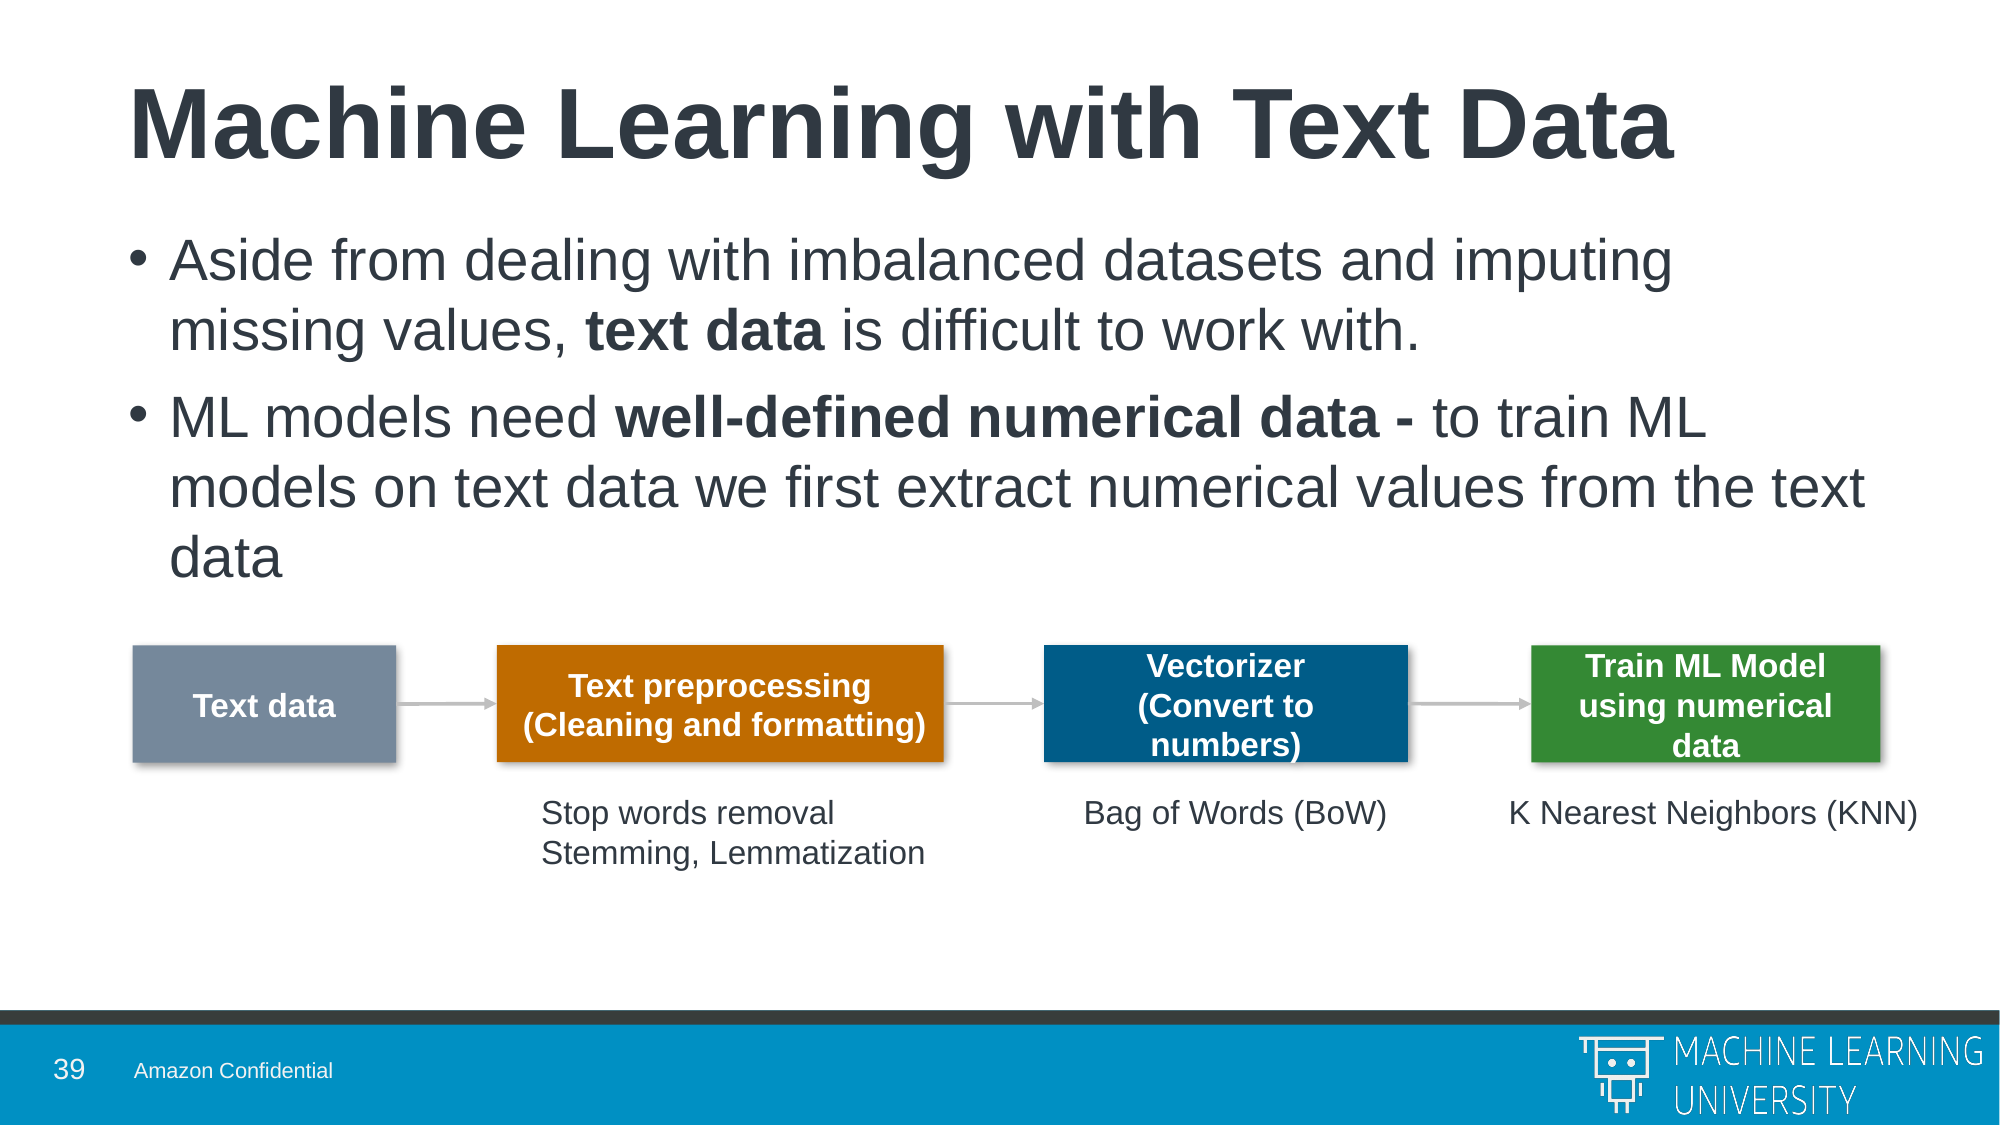

# Machine Learning with Text Data
Aside from dealing with imbalanced datasets and imputing missing values, text data is difficult to work with.
ML models need well-defined numerical data - to train ML models on text data we first extract numerical values from the text data

Vectorizer
(Convert to numbers)
Text preprocessing
 (Cleaning and formatting)
Train ML Model using numerical data
Text data
Stop words removal
Stemming, Lemmatization
Bag of Words (BoW)
K Nearest Neighbors (KNN)